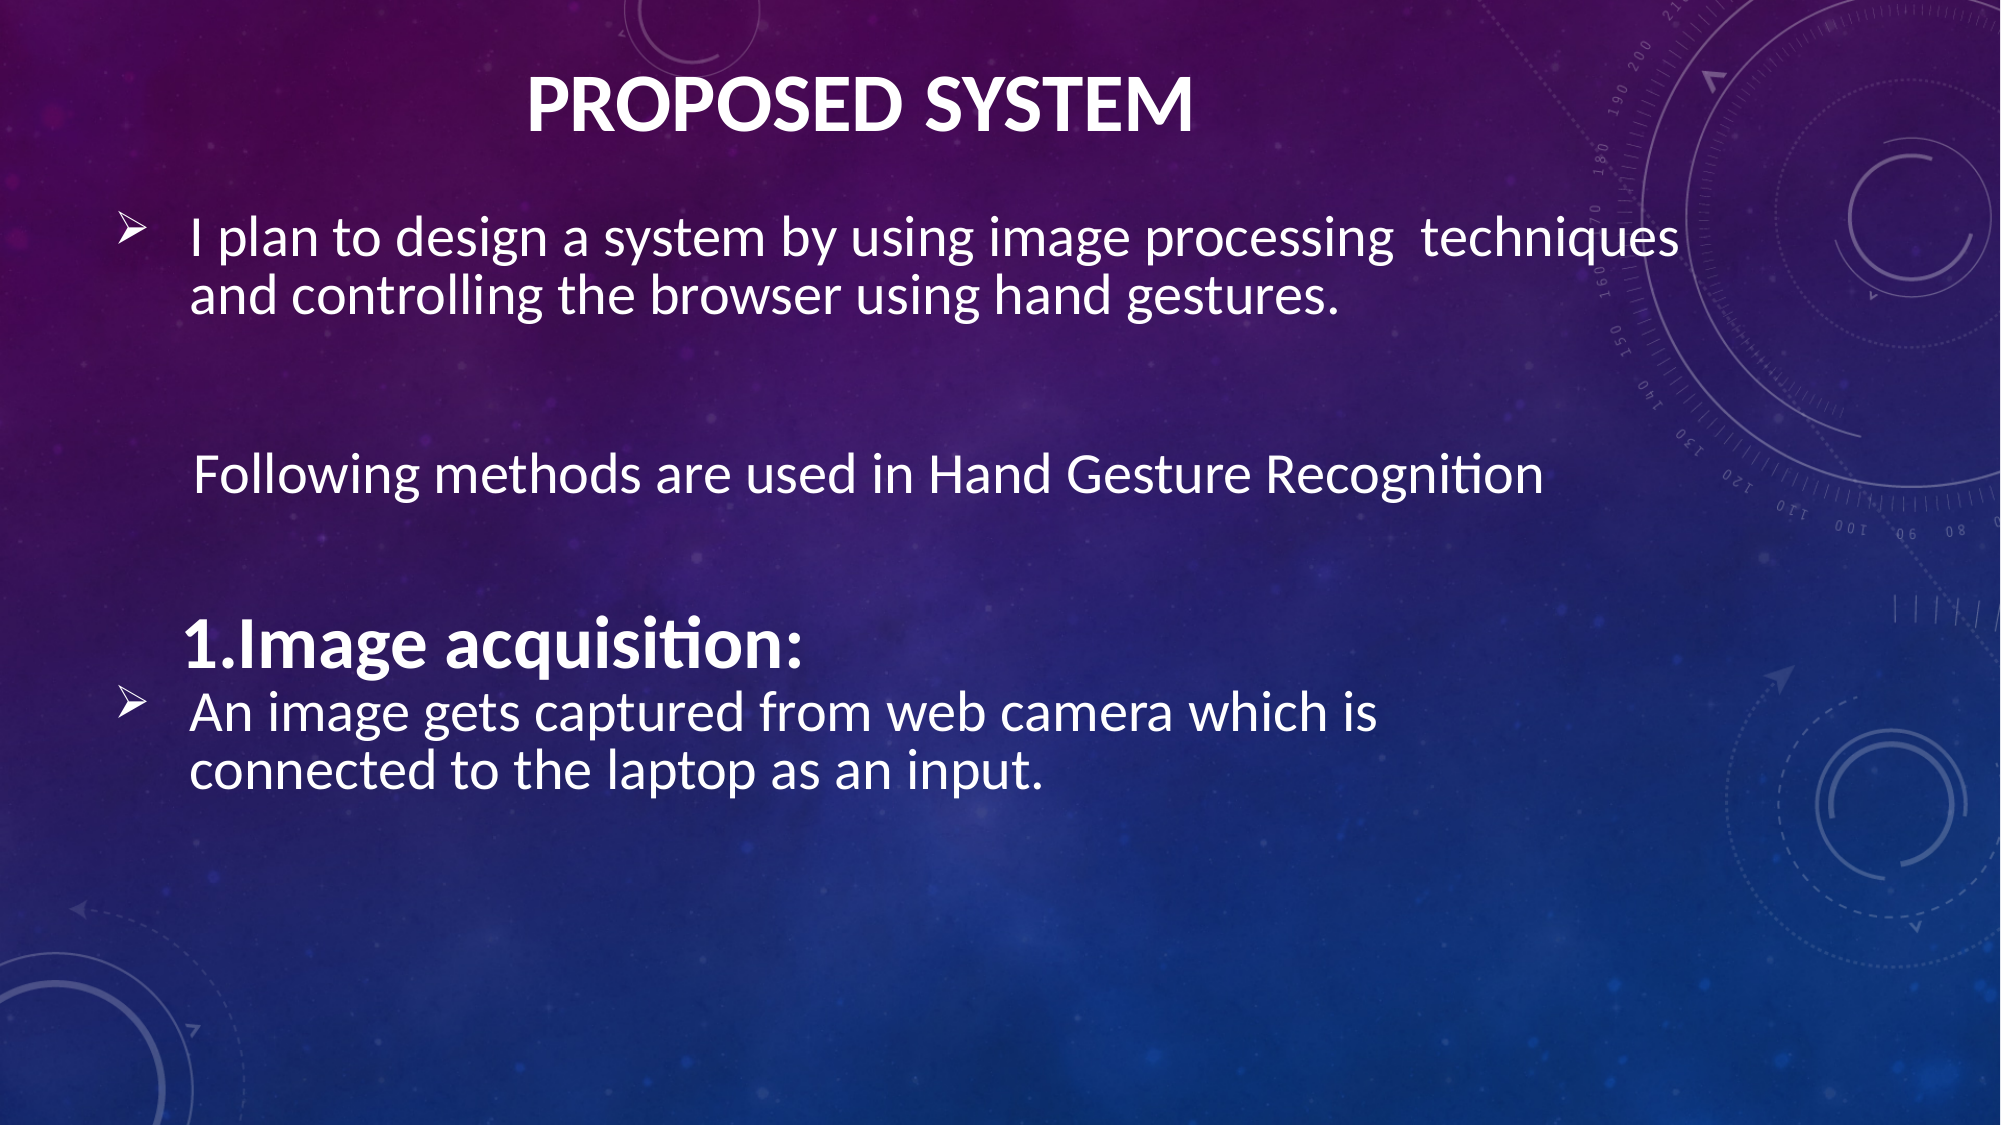

# PROPOSED SYSTEM
I plan to design a system by using image processing  techniques and controlling the browser using hand gestures.
      Following methods are used in Hand Gesture Recognition
     1.Image acquisition:
An image gets captured from web camera which is  connected to the laptop as an input.